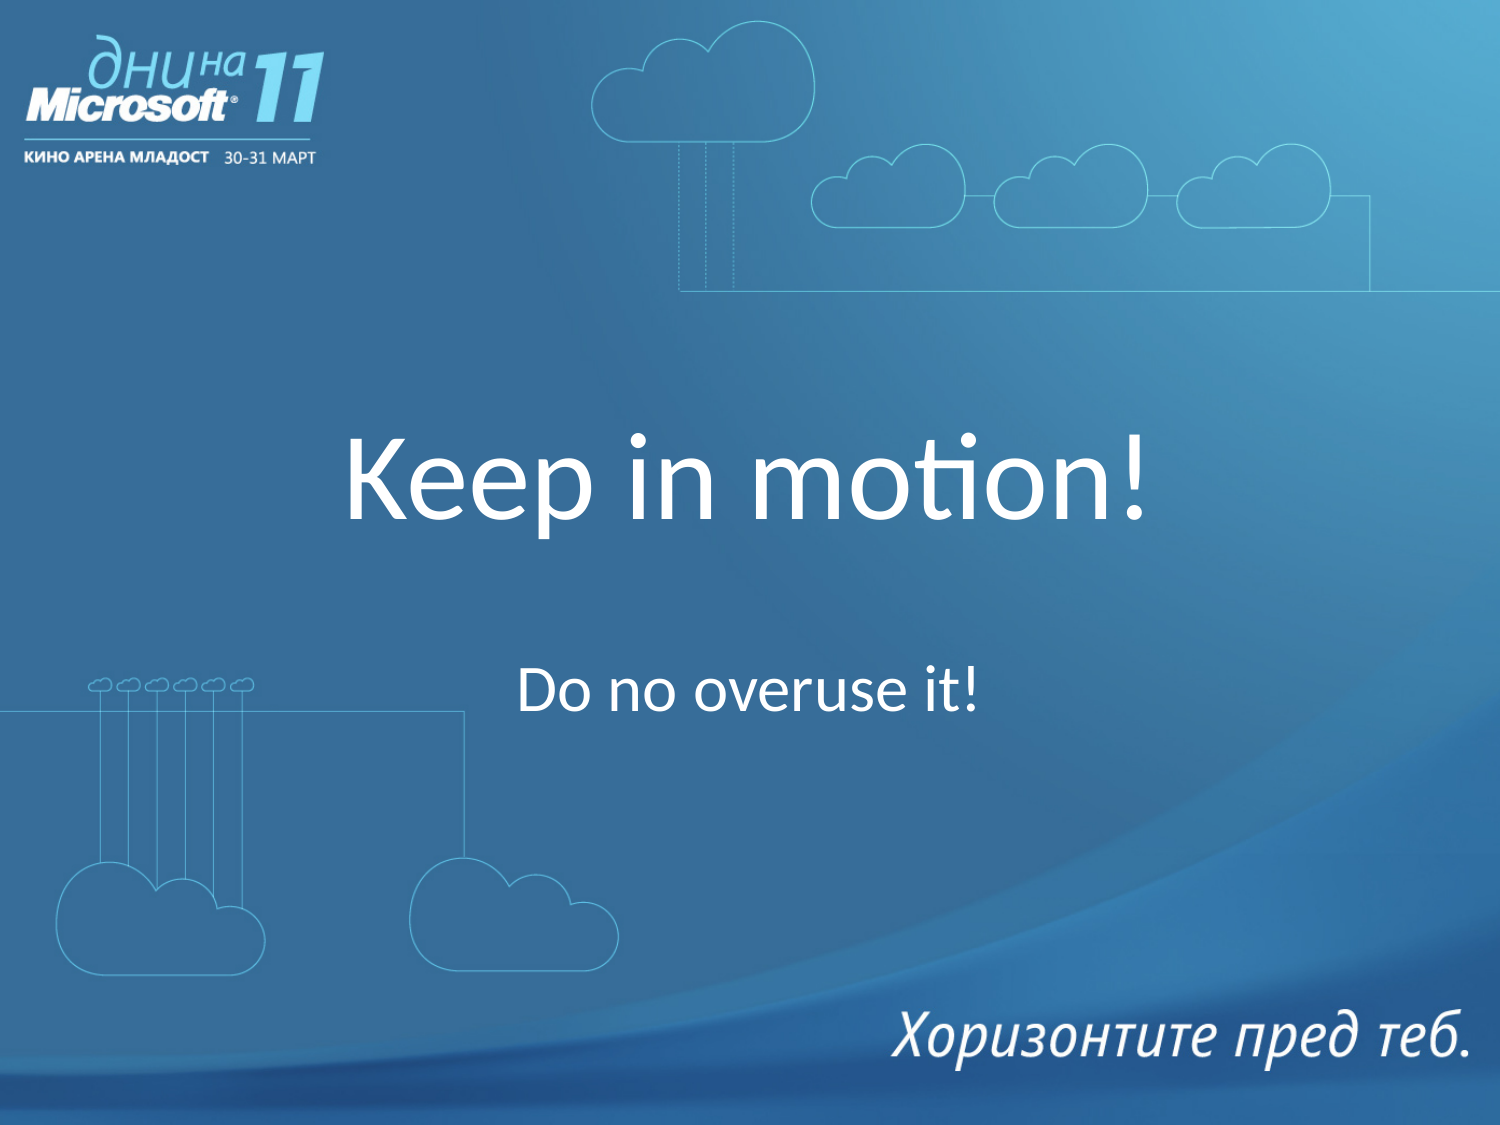

# Keep in motion!
Do no overuse it!